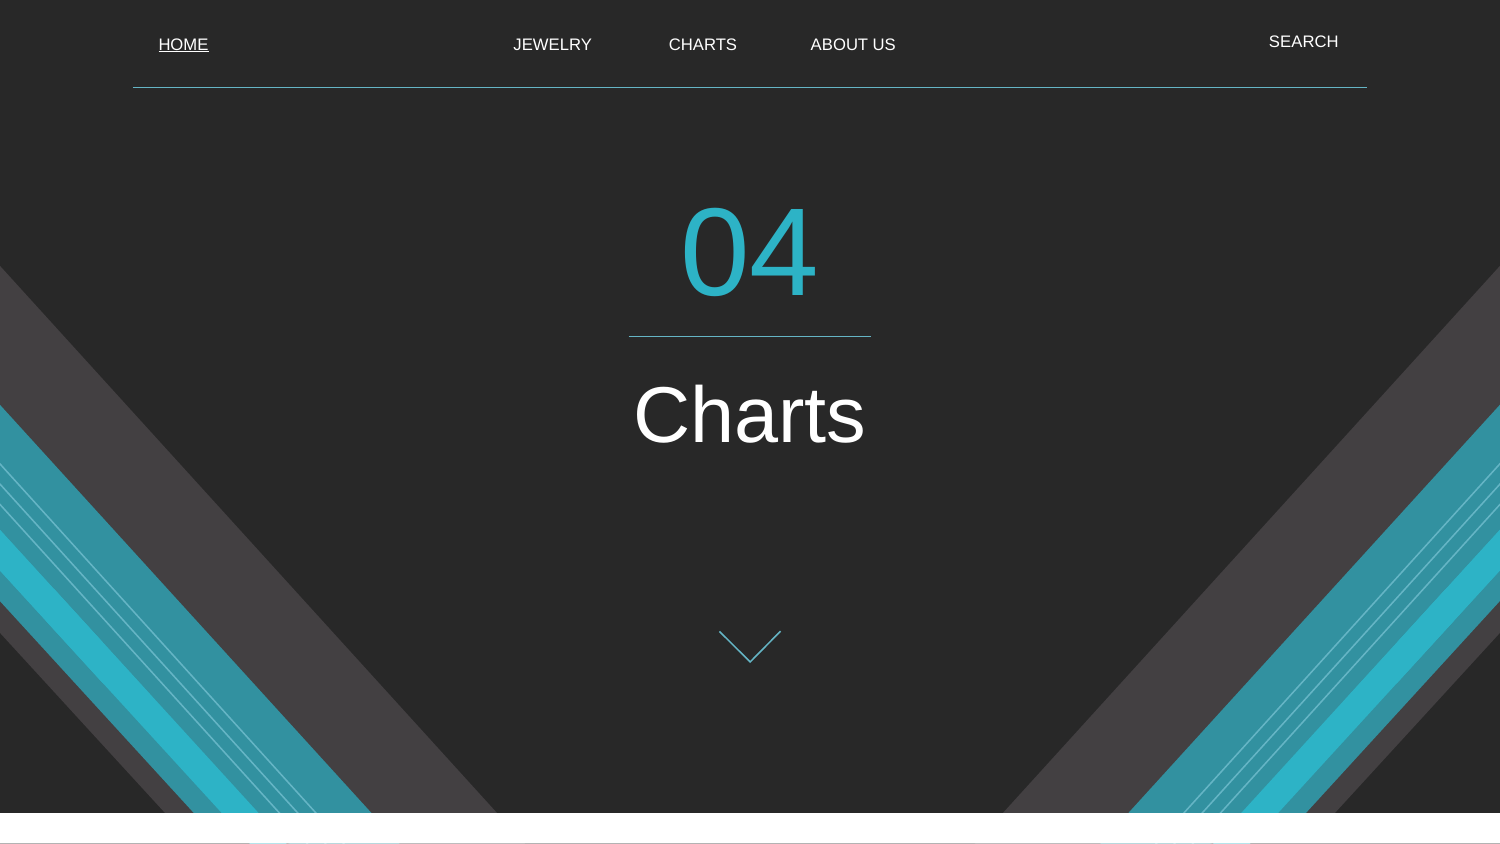

SEARCH
HOME
JEWELRY
CHARTS
ABOUT US
04
# Charts